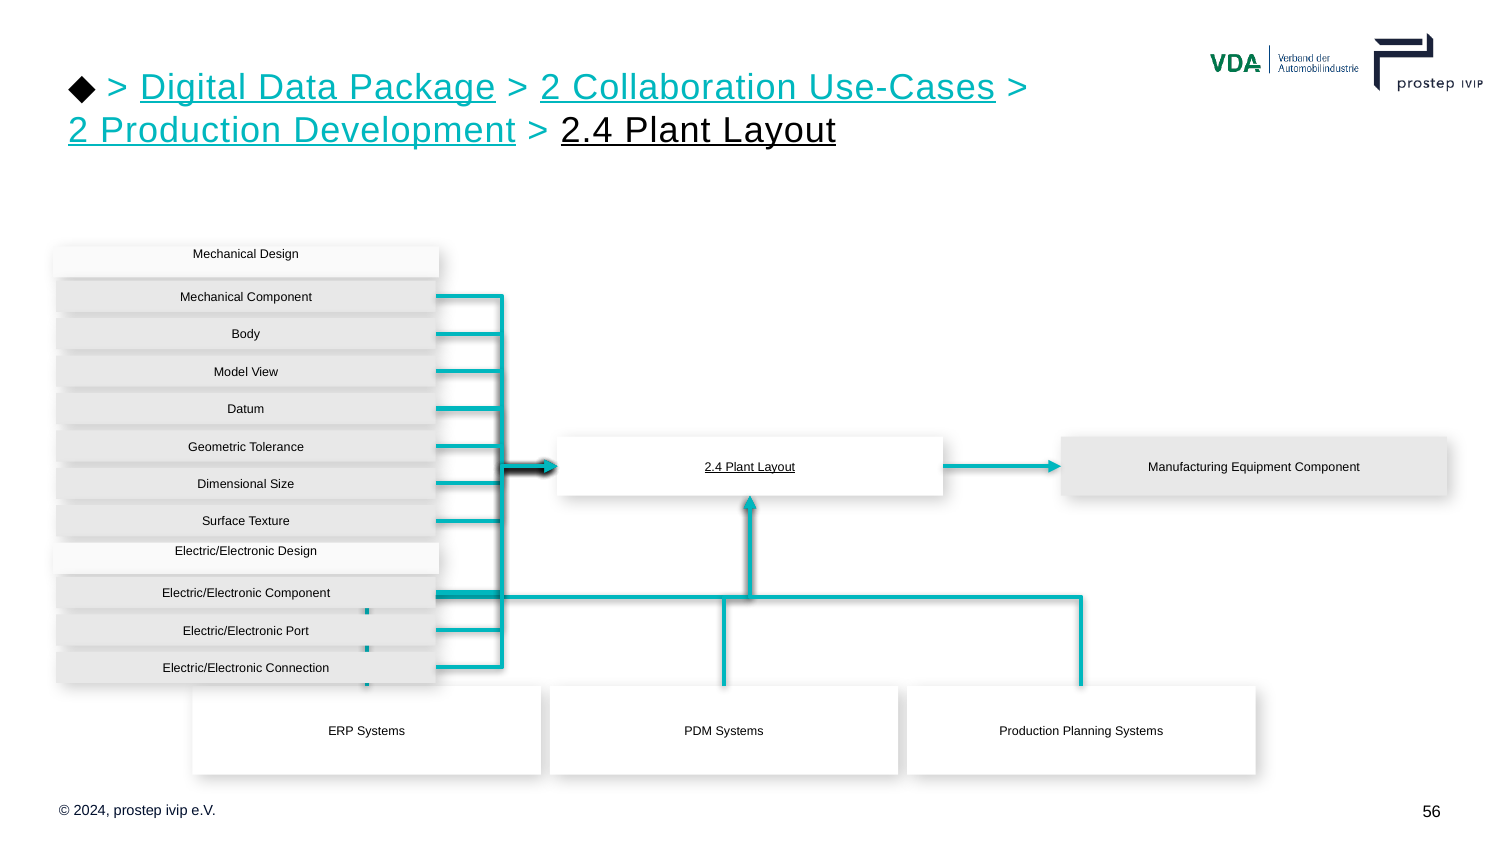

# ◆ > Digital Data Package > 2 Collaboration Use-Cases > 2 Production Development > 2.4 Plant Layout
Mechanical Design
Mechanical Component
Body
Model View
Datum
Geometric Tolerance
2.4 Plant Layout
Manufacturing Equipment Component
Dimensional Size
Surface Texture
Electric/Electronic Design
Electric/Electronic Component
Electric/Electronic Port
Electric/Electronic Connection
ERP Systems
PDM Systems
Production Planning Systems